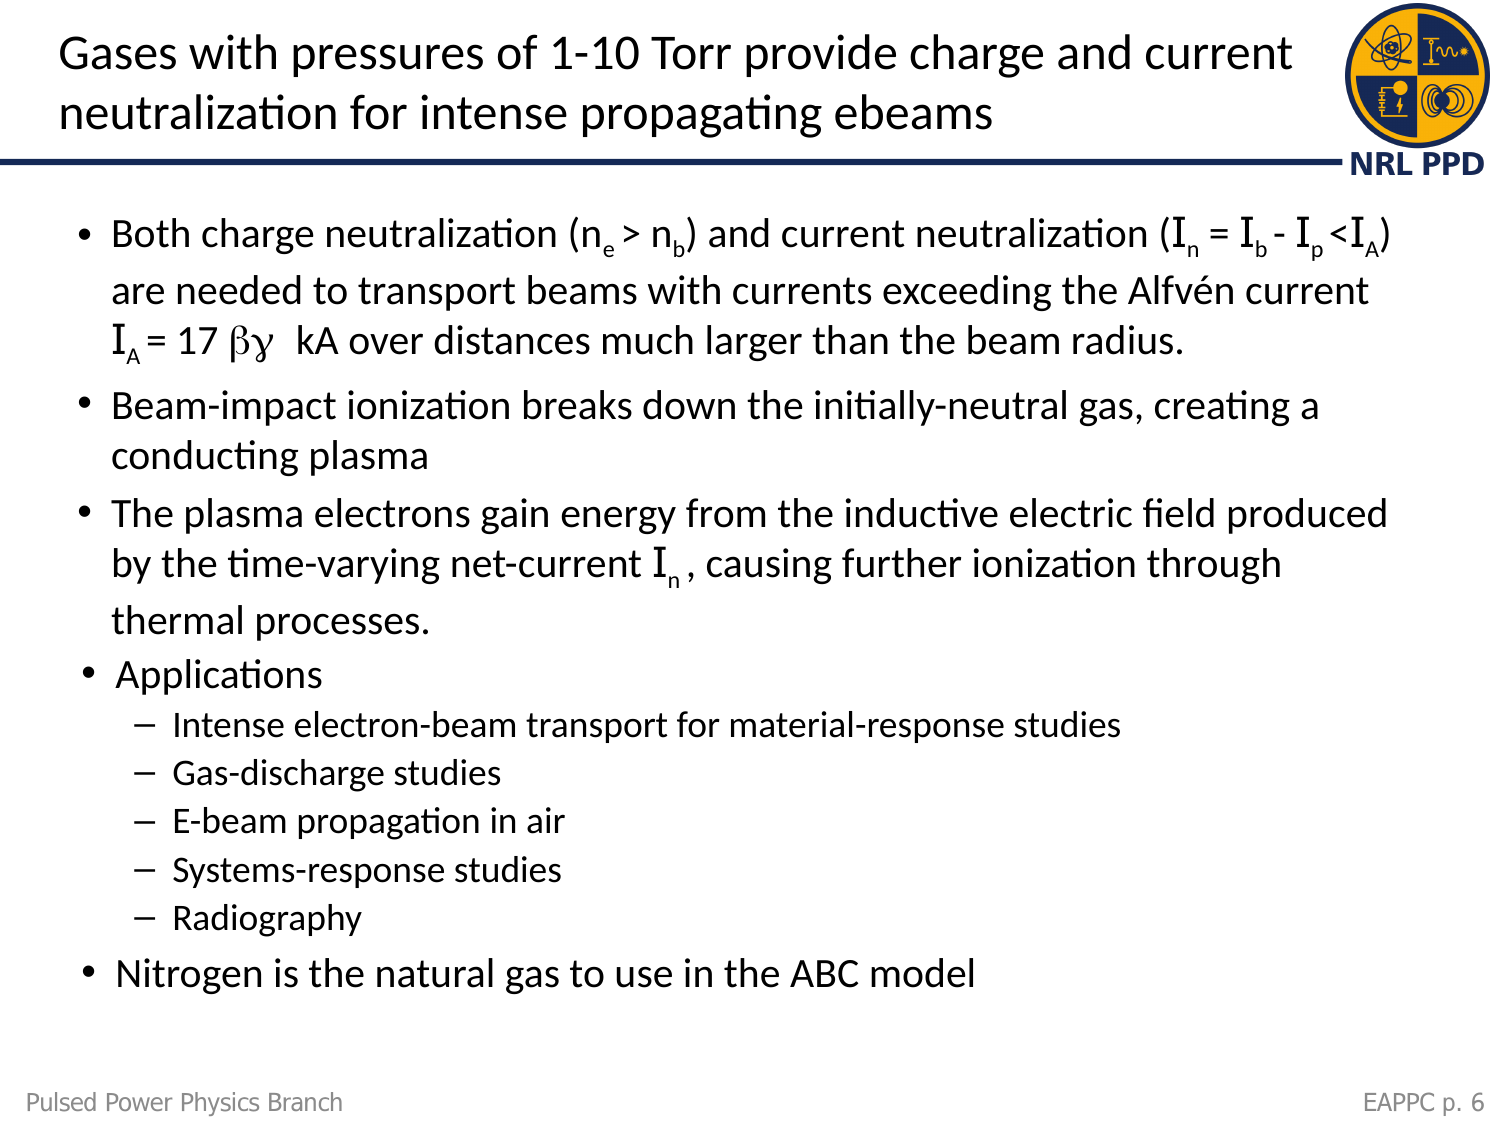

# Gases with pressures of 1-10 Torr provide charge and current neutralization for intense propagating ebeams
Both charge neutralization (ne > nb) and current neutralization (In = Ib - Ip <IA) are needed to transport beams with currents exceeding the Alfvén current    IA = 17 βγ kA over distances much larger than the beam radius.
Beam-impact ionization breaks down the initially-neutral gas, creating a conducting plasma
The plasma electrons gain energy from the inductive electric field produced by the time-varying net-current In , causing further ionization through thermal processes.

Applications
Intense electron-beam transport for material-response studies
Gas-discharge studies
E-beam propagation in air
Systems-response studies
Radiography
Nitrogen is the natural gas to use in the ABC model